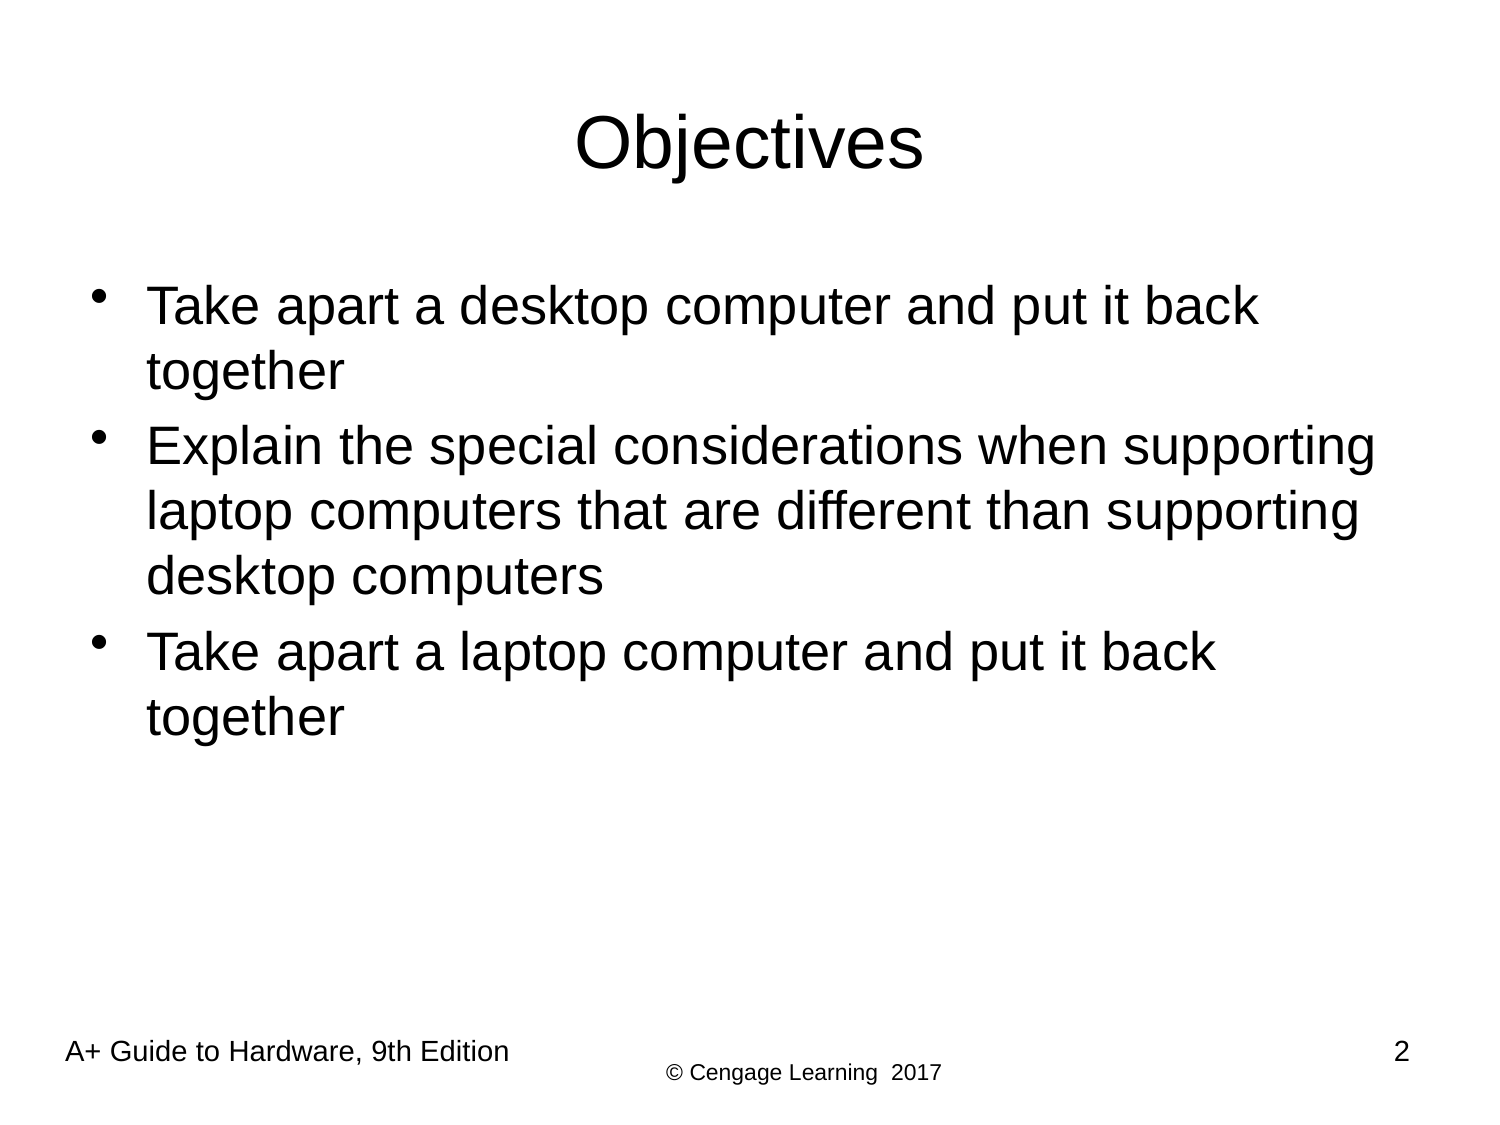

# Objectives
Take apart a desktop computer and put it back together
Explain the special considerations when supporting laptop computers that are different than supporting desktop computers
Take apart a laptop computer and put it back together
2
A+ Guide to Hardware, 9th Edition